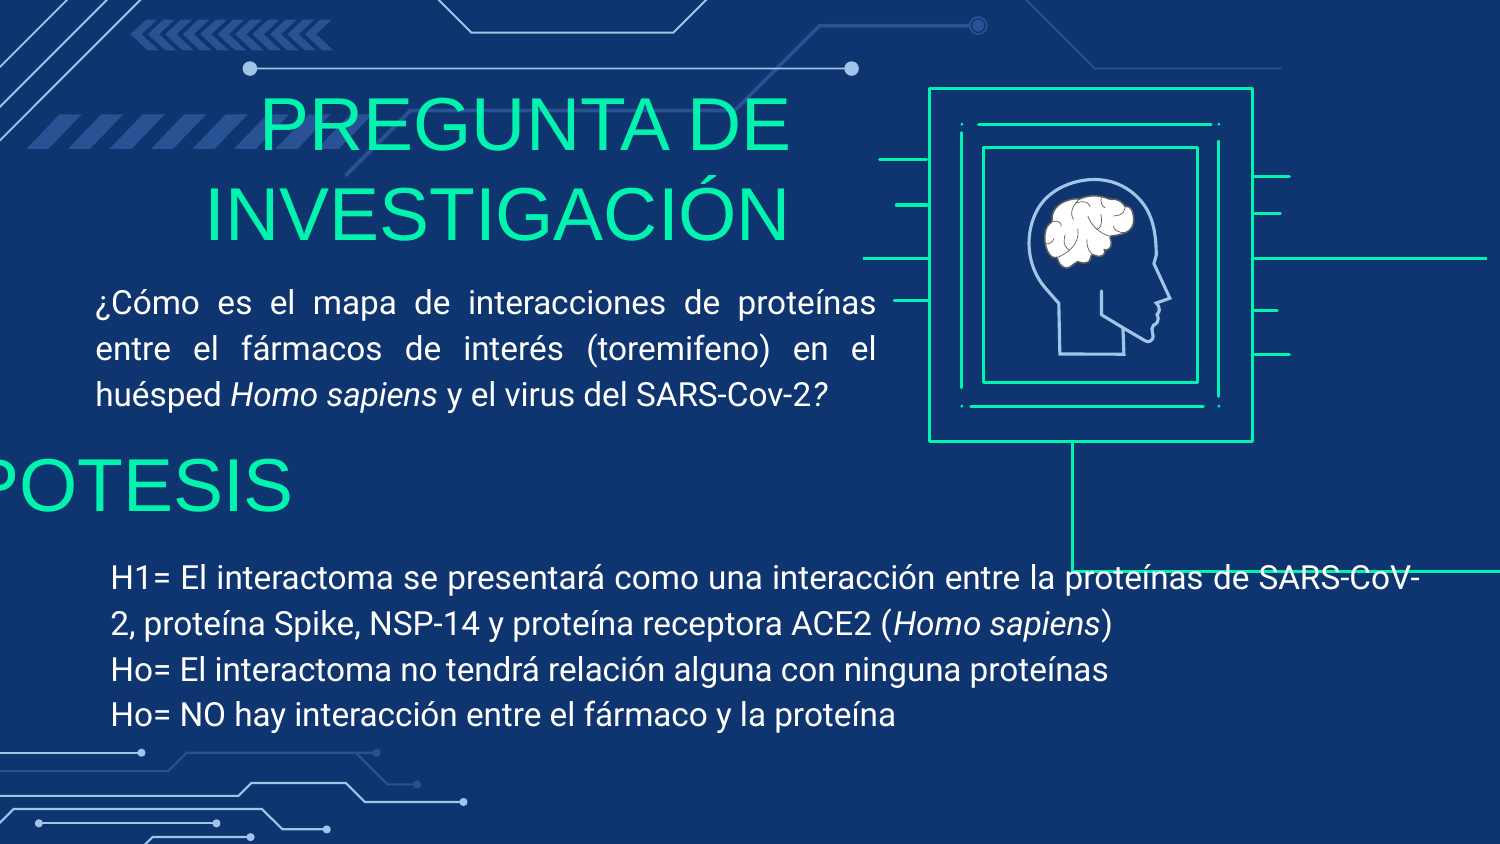

# PREGUNTA DE INVESTIGACIÓN

¿Cómo es el mapa de interacciones de proteínas entre el fármacos de interés (toremifeno) en el huésped Homo sapiens y el virus del SARS-Cov-2?

HIPOTESIS

H1= El interactoma se presentará como una interacción entre la proteínas de SARS-CoV-2, proteína Spike, NSP-14 y proteína receptora ACE2 (Homo sapiens)
Ho= El interactoma no tendrá relación alguna con ninguna proteínas
Ho= NO hay interacción entre el fármaco y la proteína